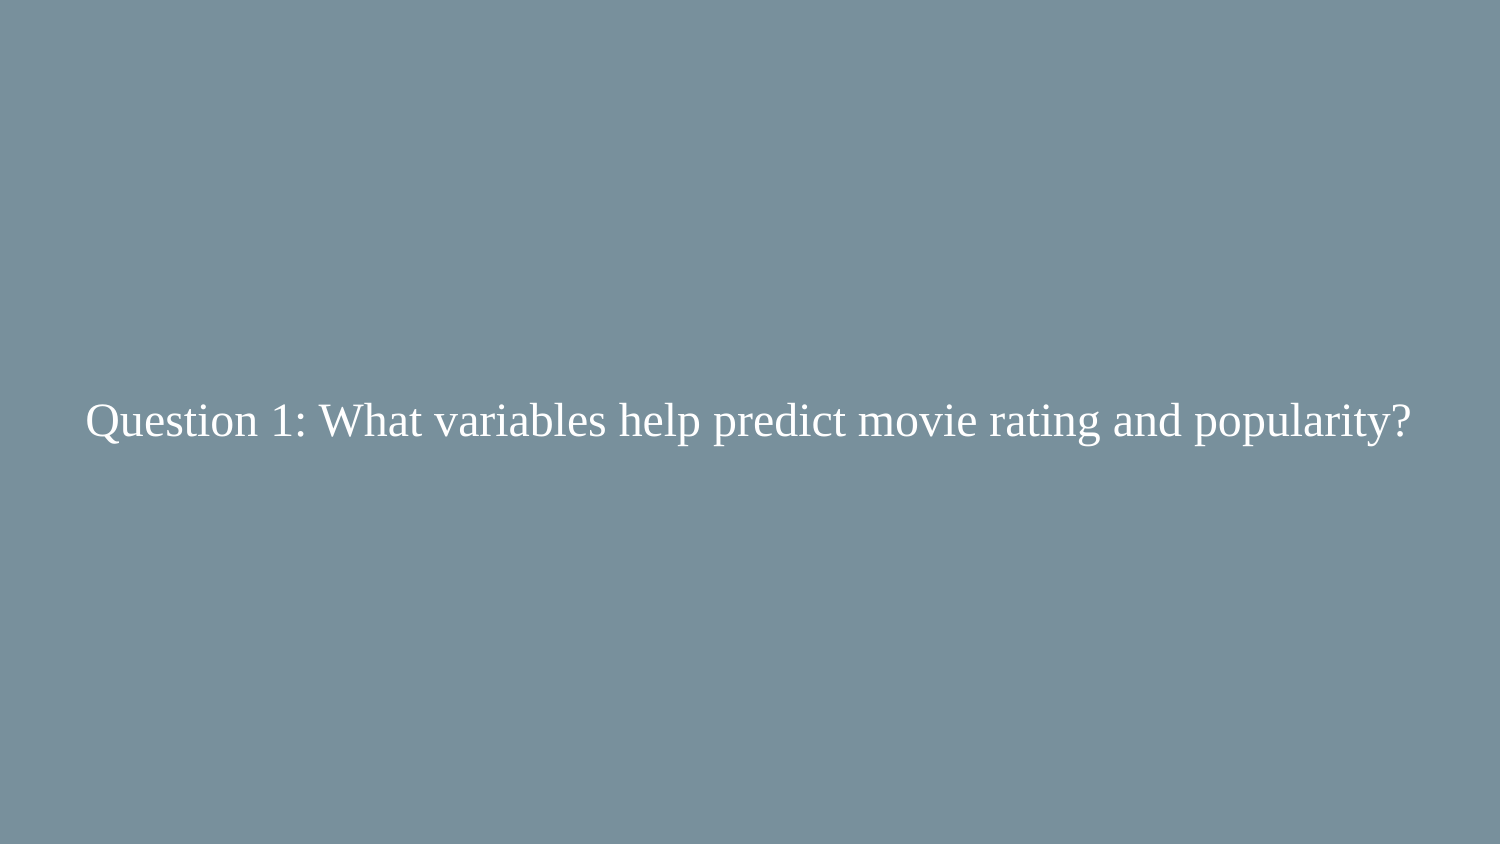

# Question 1: What variables help predict movie rating and popularity?